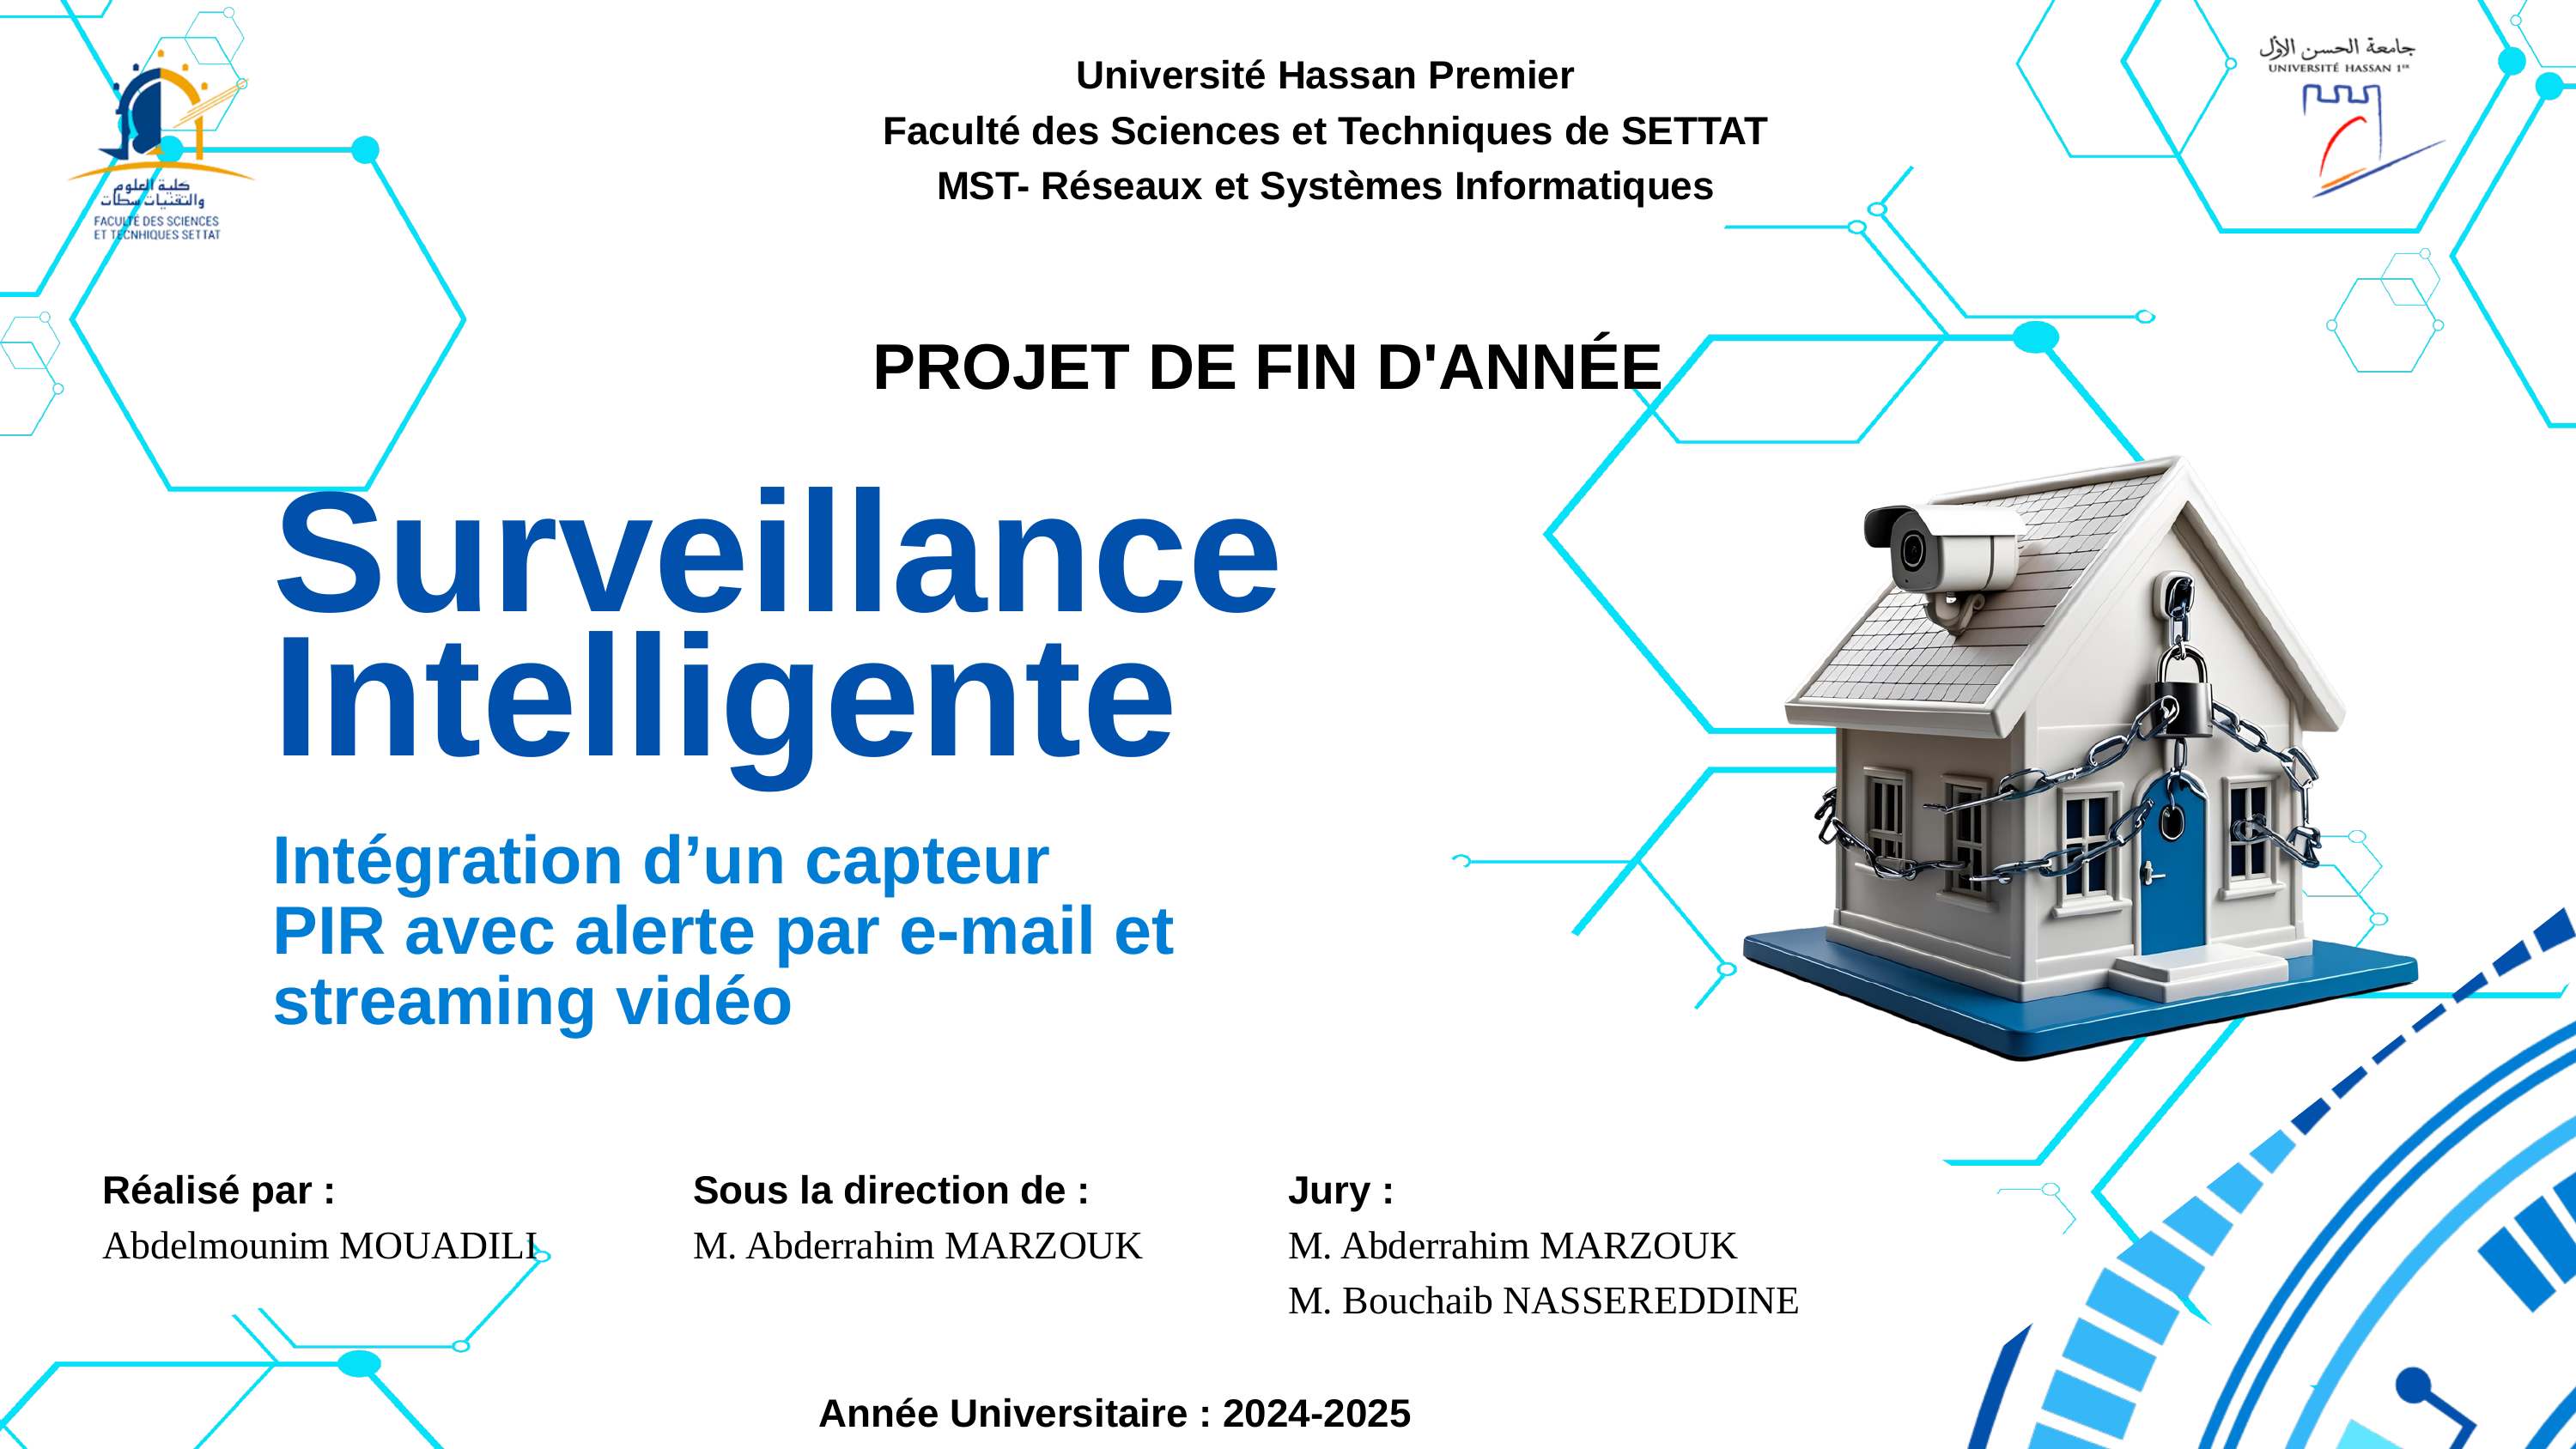

Université Hassan Premier
Faculté des Sciences et Techniques de SETTAT
MST- Réseaux et Systèmes Informatiques

PROJET DE FIN D'ANNÉE

Surveillance Intelligente
Intégration d’un capteur PIR avec alerte par e-mail et streaming vidéo

Réalisé par :
Abdelmounim MOUADILI
Sous la direction de :
M. Abderrahim MARZOUK
Jury :
M. Abderrahim MARZOUK
M. Bouchaib NASSEREDDINE
Année Universitaire : 2024-2025